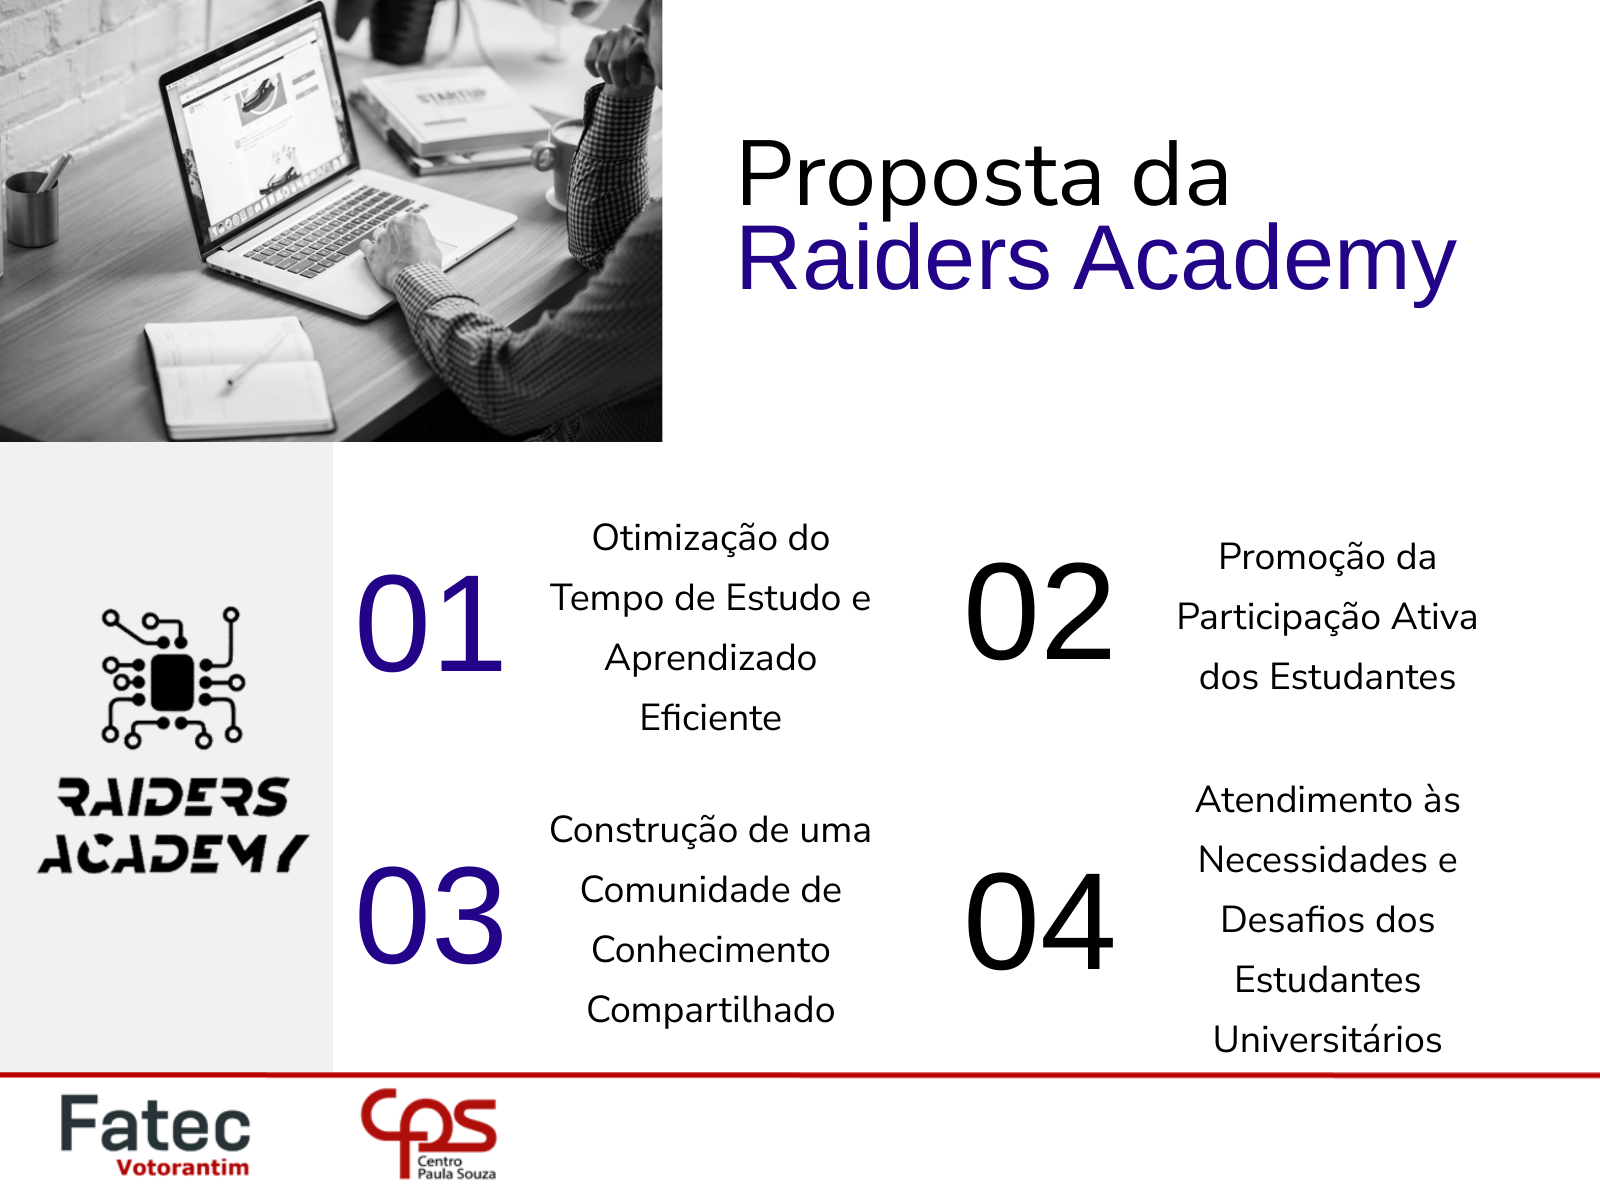

Proposta da

Raiders Academy

Otimização do Tempo de Estudo e Aprendizado Eficiente
Promoção da Participação Ativa dos Estudantes
02
01

Atendimento às Necessidades e Desafios dos Estudantes Universitários
Construção de uma Comunidade de Conhecimento Compartilhado
03
04